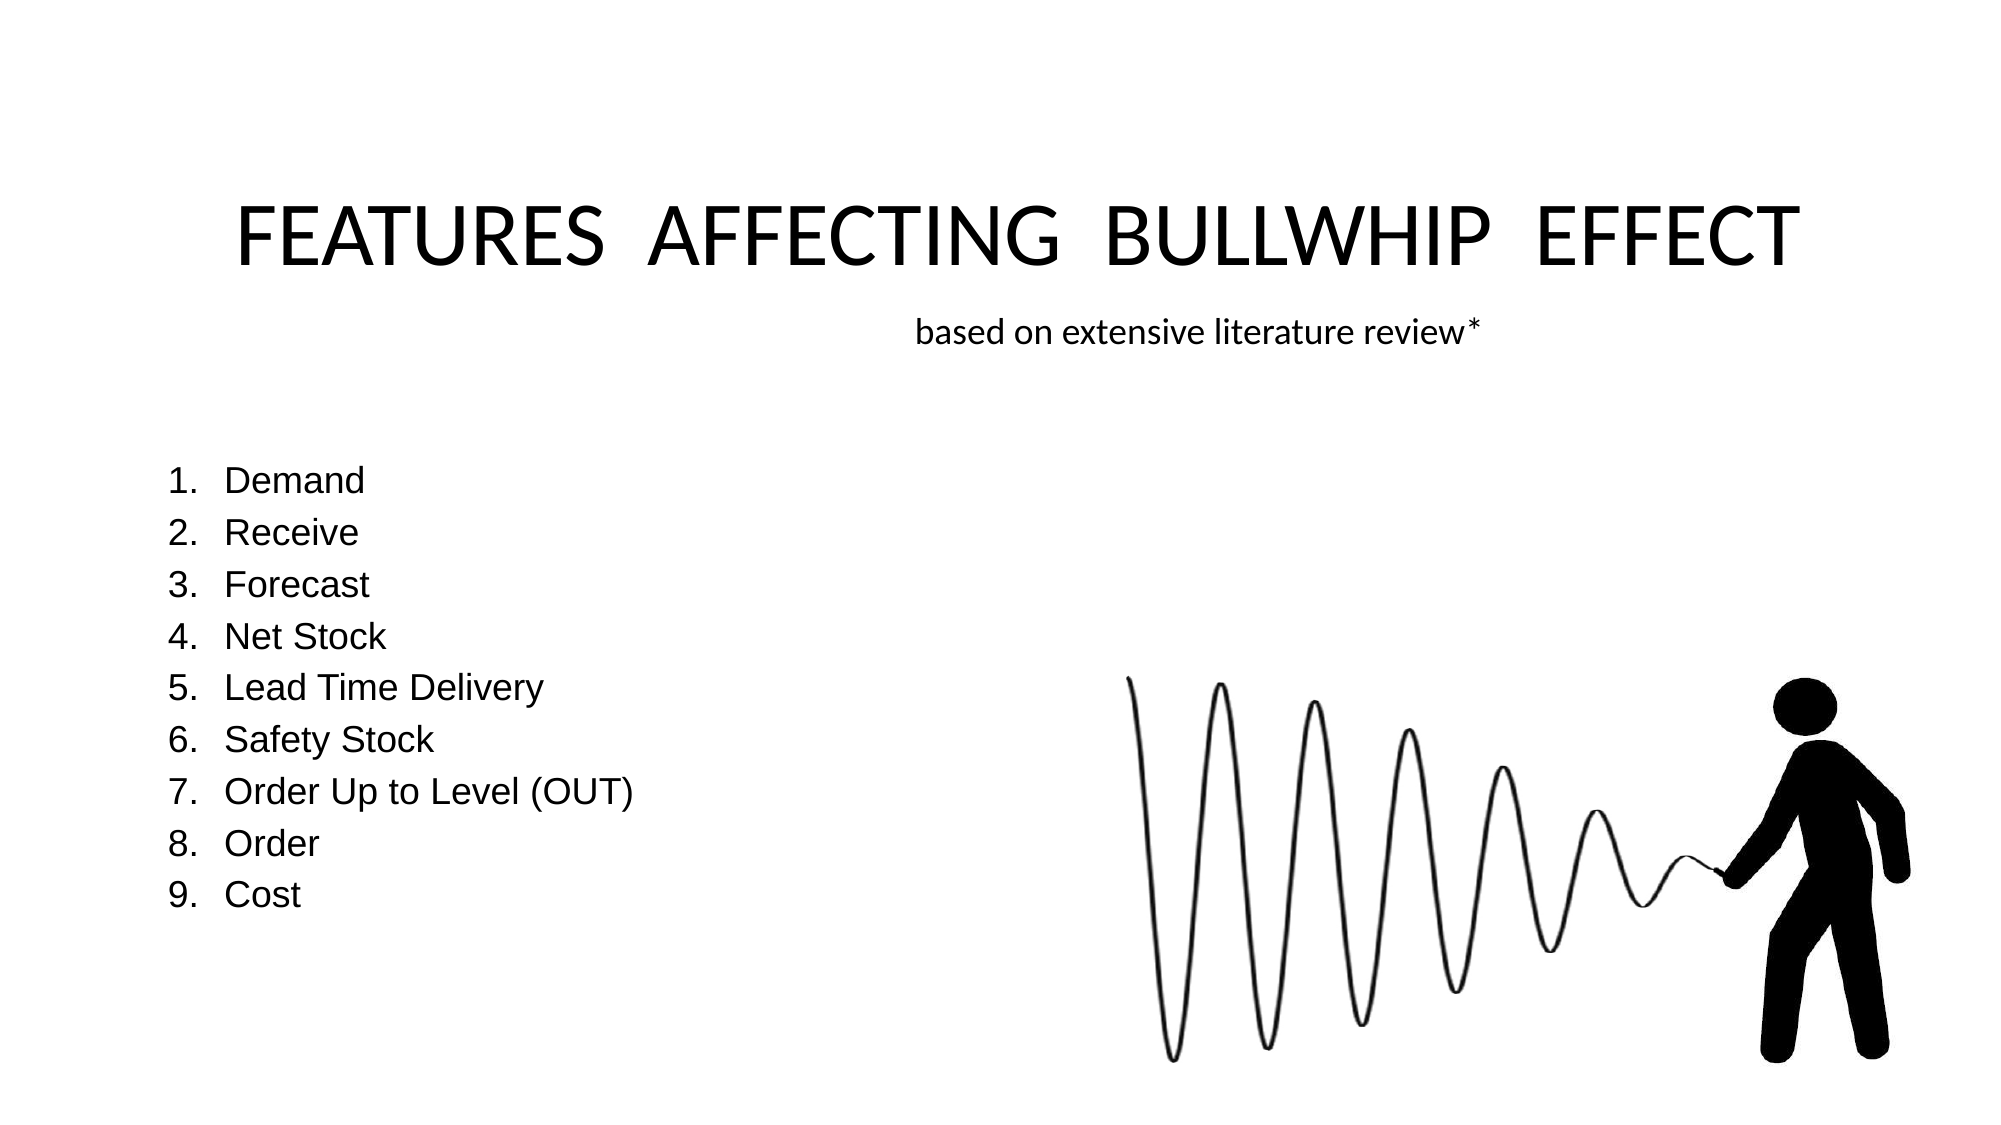

# FEATURES  AFFECTING  BULLWHIP  EFFECT
based on extensive literature review*
Demand
Receive
Forecast
Net Stock
Lead Time Delivery
Safety Stock
Order Up to Level (OUT)
Order
Cost